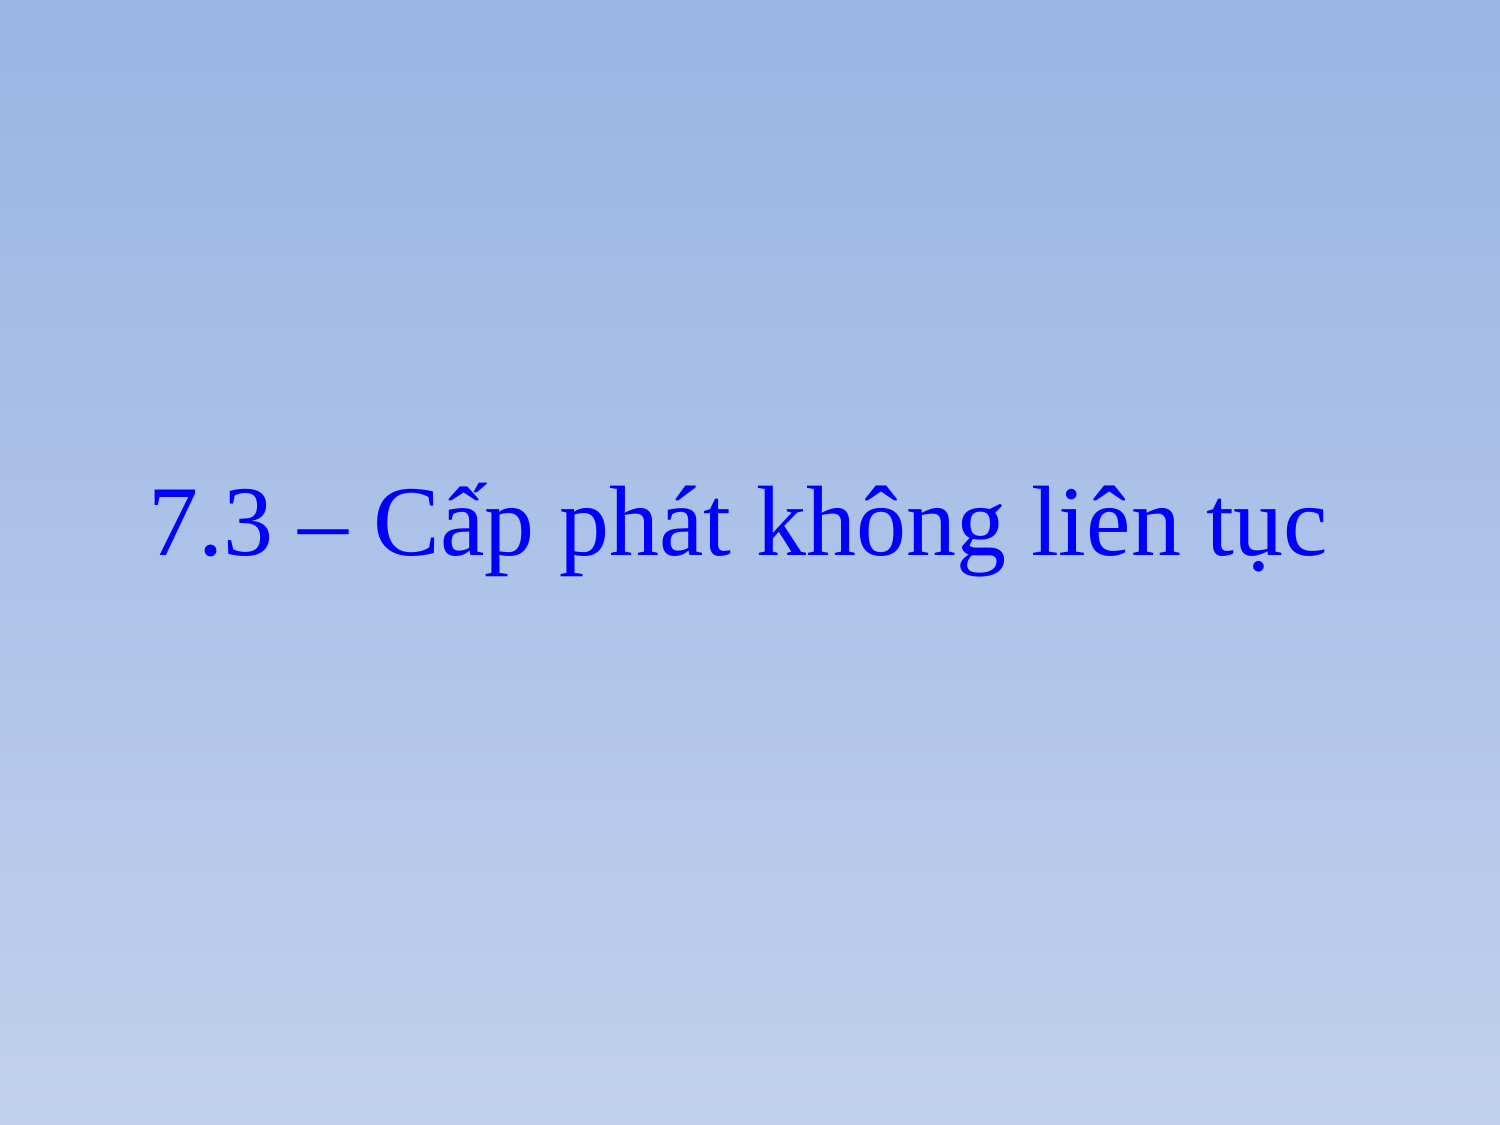

# 7.3 – Cấp phát không liên tục